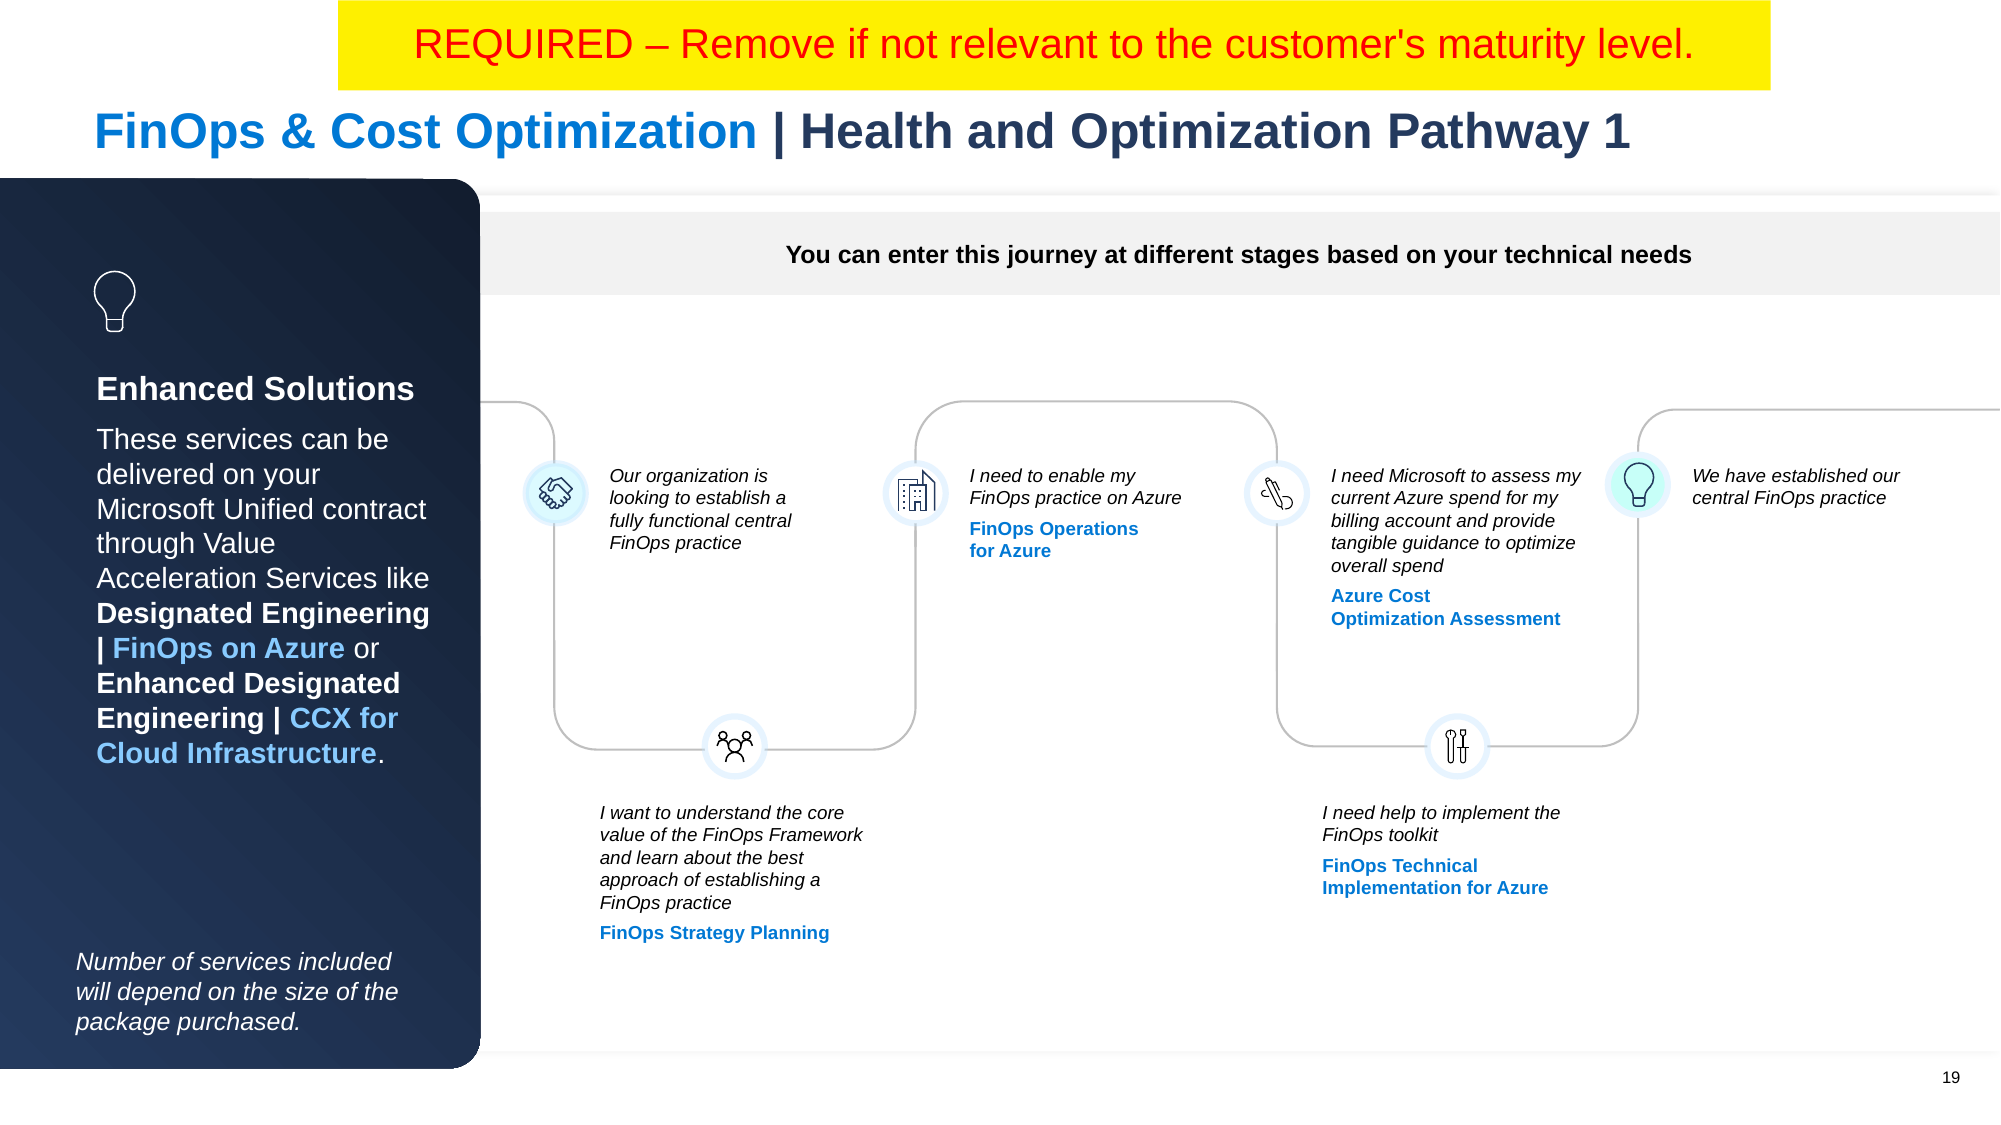

REQUIRED – Remove if not relevant to the customer's maturity level.
# FinOps & Cost Optimization | Health and Optimization Pathway 1

You can enter this journey at different stages based on your technical needs

Enhanced Solutions
These services can be delivered on your Microsoft Unified contract through Value Acceleration Services like Designated Engineering | FinOps on Azure or Enhanced Designated Engineering | CCX for Cloud Infrastructure.

Our organization is looking to establish a fully functional central FinOps practice

I need to enable my FinOps practice on Azure
FinOps Operations
for Azure

I need Microsoft to assess my current Azure spend for my billing account and provide tangible guidance to optimize overall spend
Azure Cost
Optimization Assessment
We have established our
central FinOps practice

I want to understand the core value of the FinOps Framework and learn about the best approach of establishing a FinOps practice
FinOps Strategy Planning
I need help to implement the FinOps toolkit
FinOps Technical
Implementation for Azure
Number of services included will depend on the size of the package purchased.
19